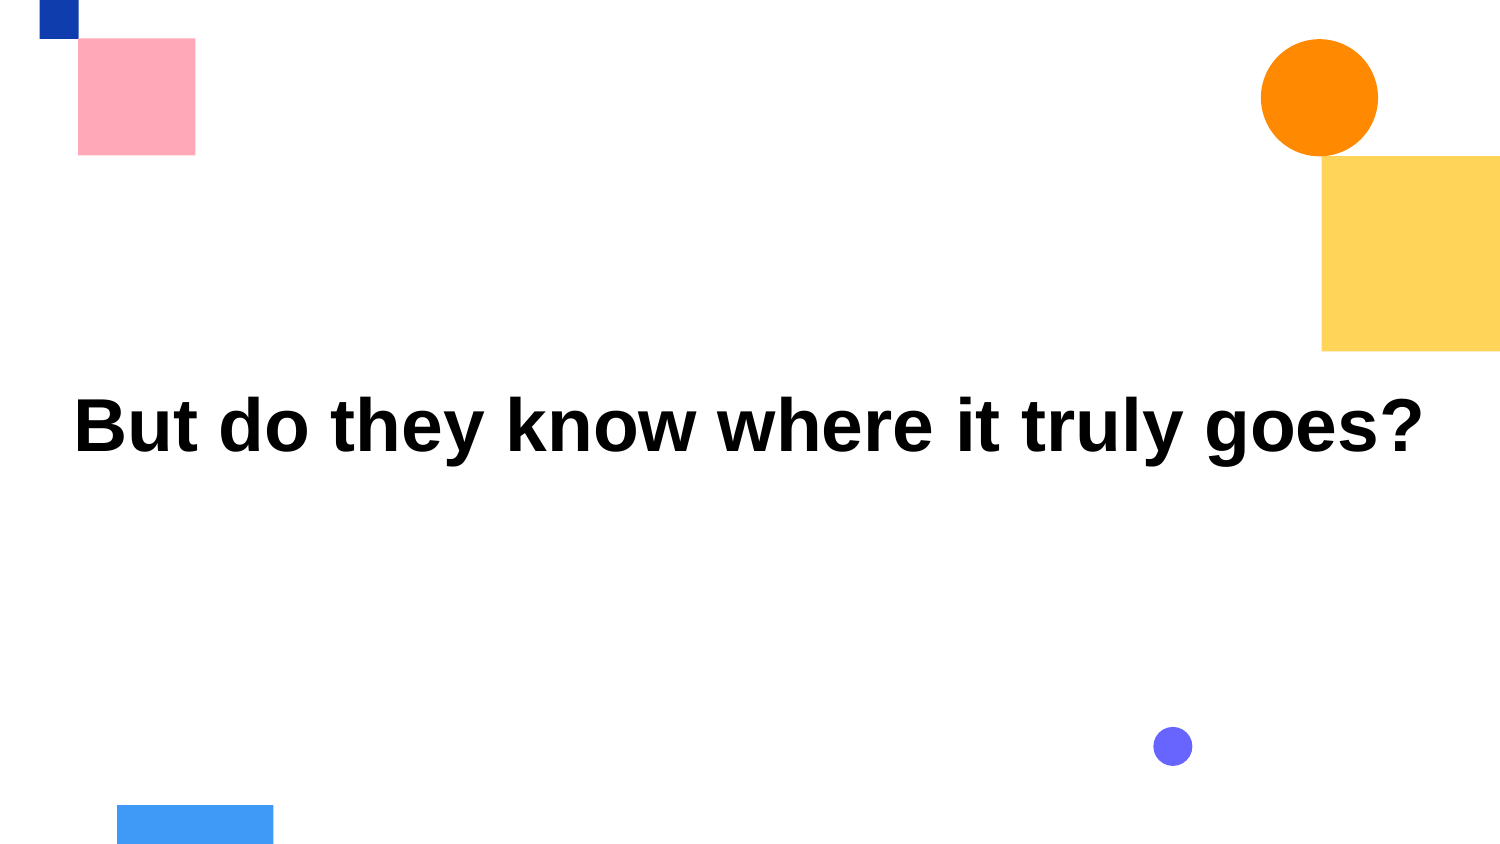

But do they know where it truly goes?